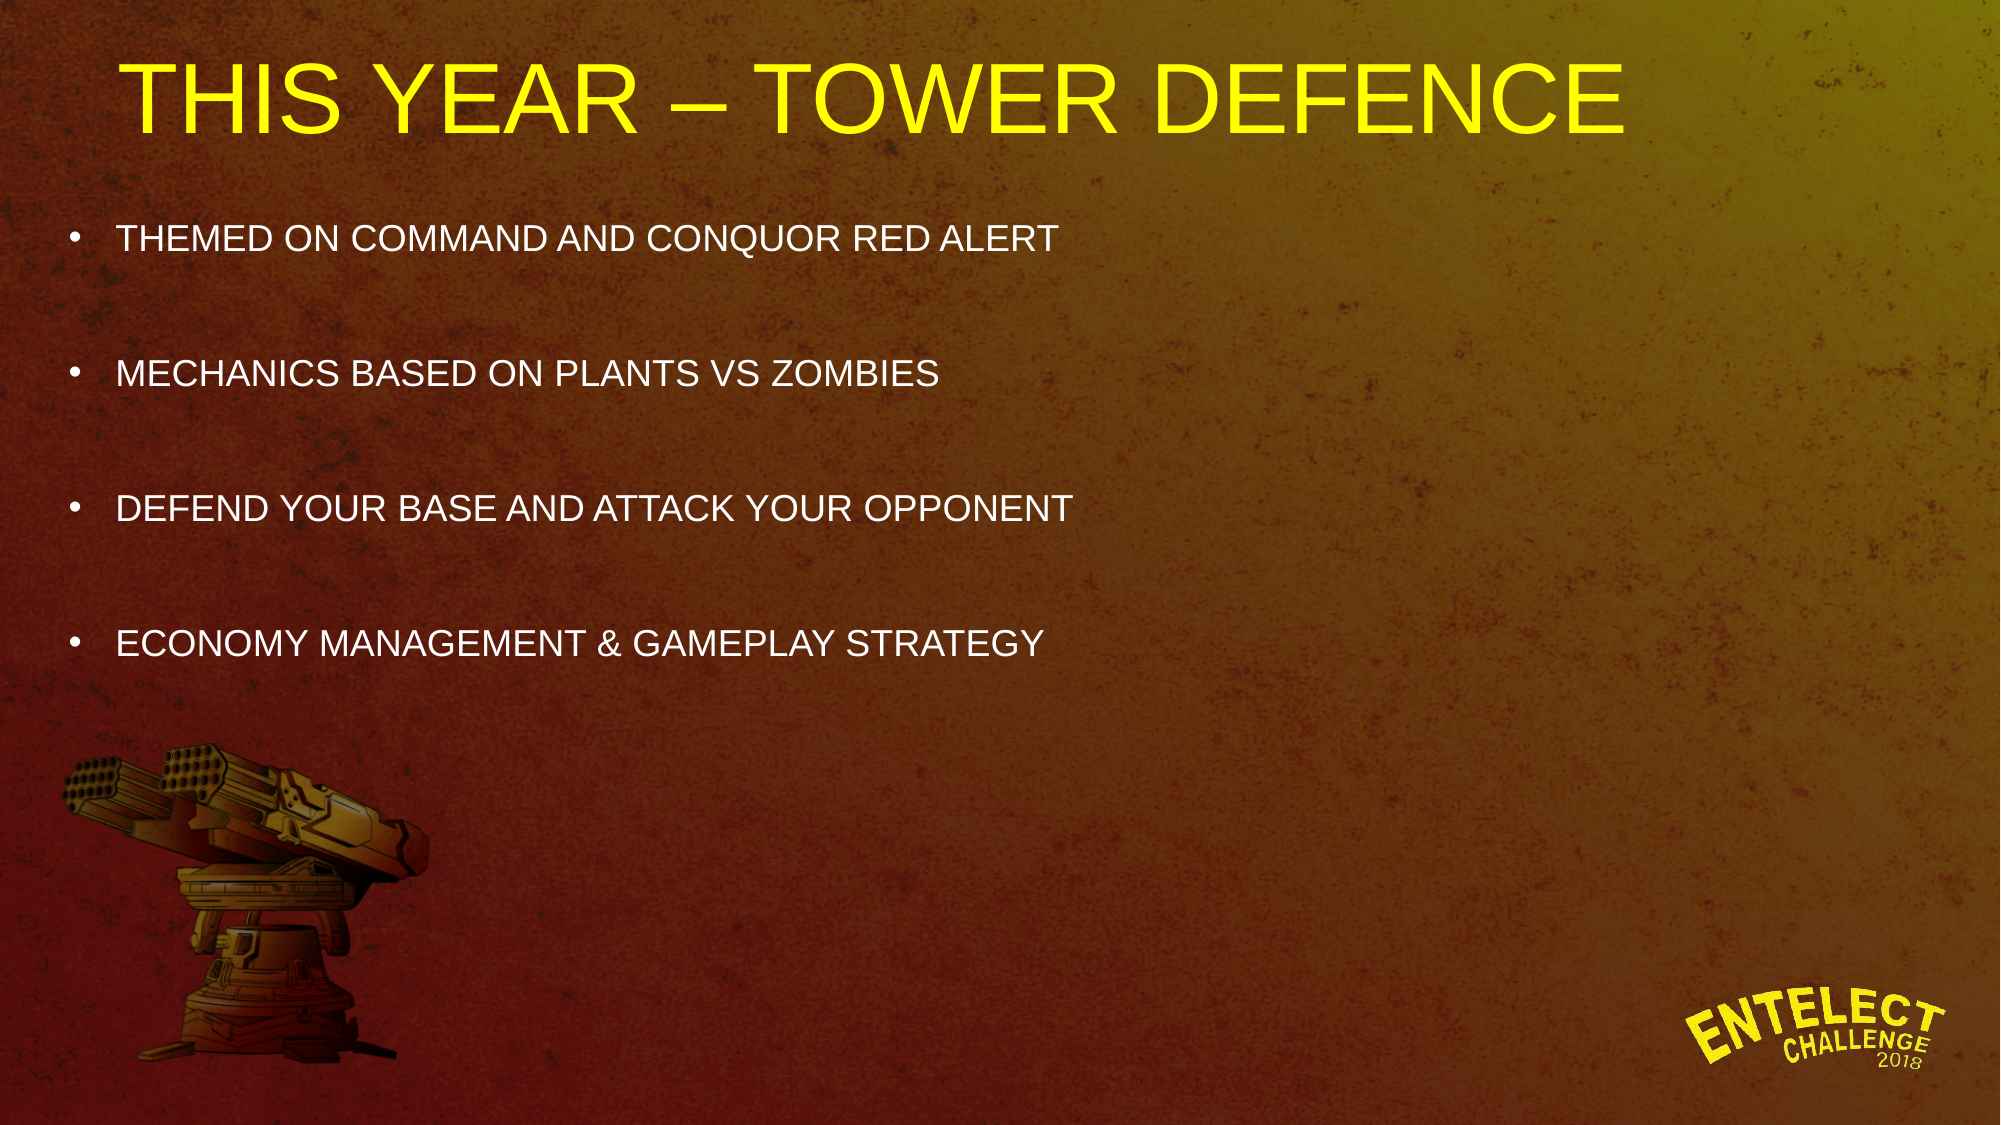

THIS YEAR – TOWER DEFENCE
THEMED ON COMMAND AND CONQUOR RED ALERT

MECHANICS BASED ON PLANTS VS ZOMBIES

DEFEND YOUR BASE AND ATTACK YOUR OPPONENT

ECONOMY MANAGEMENT & GAMEPLAY STRATEGY